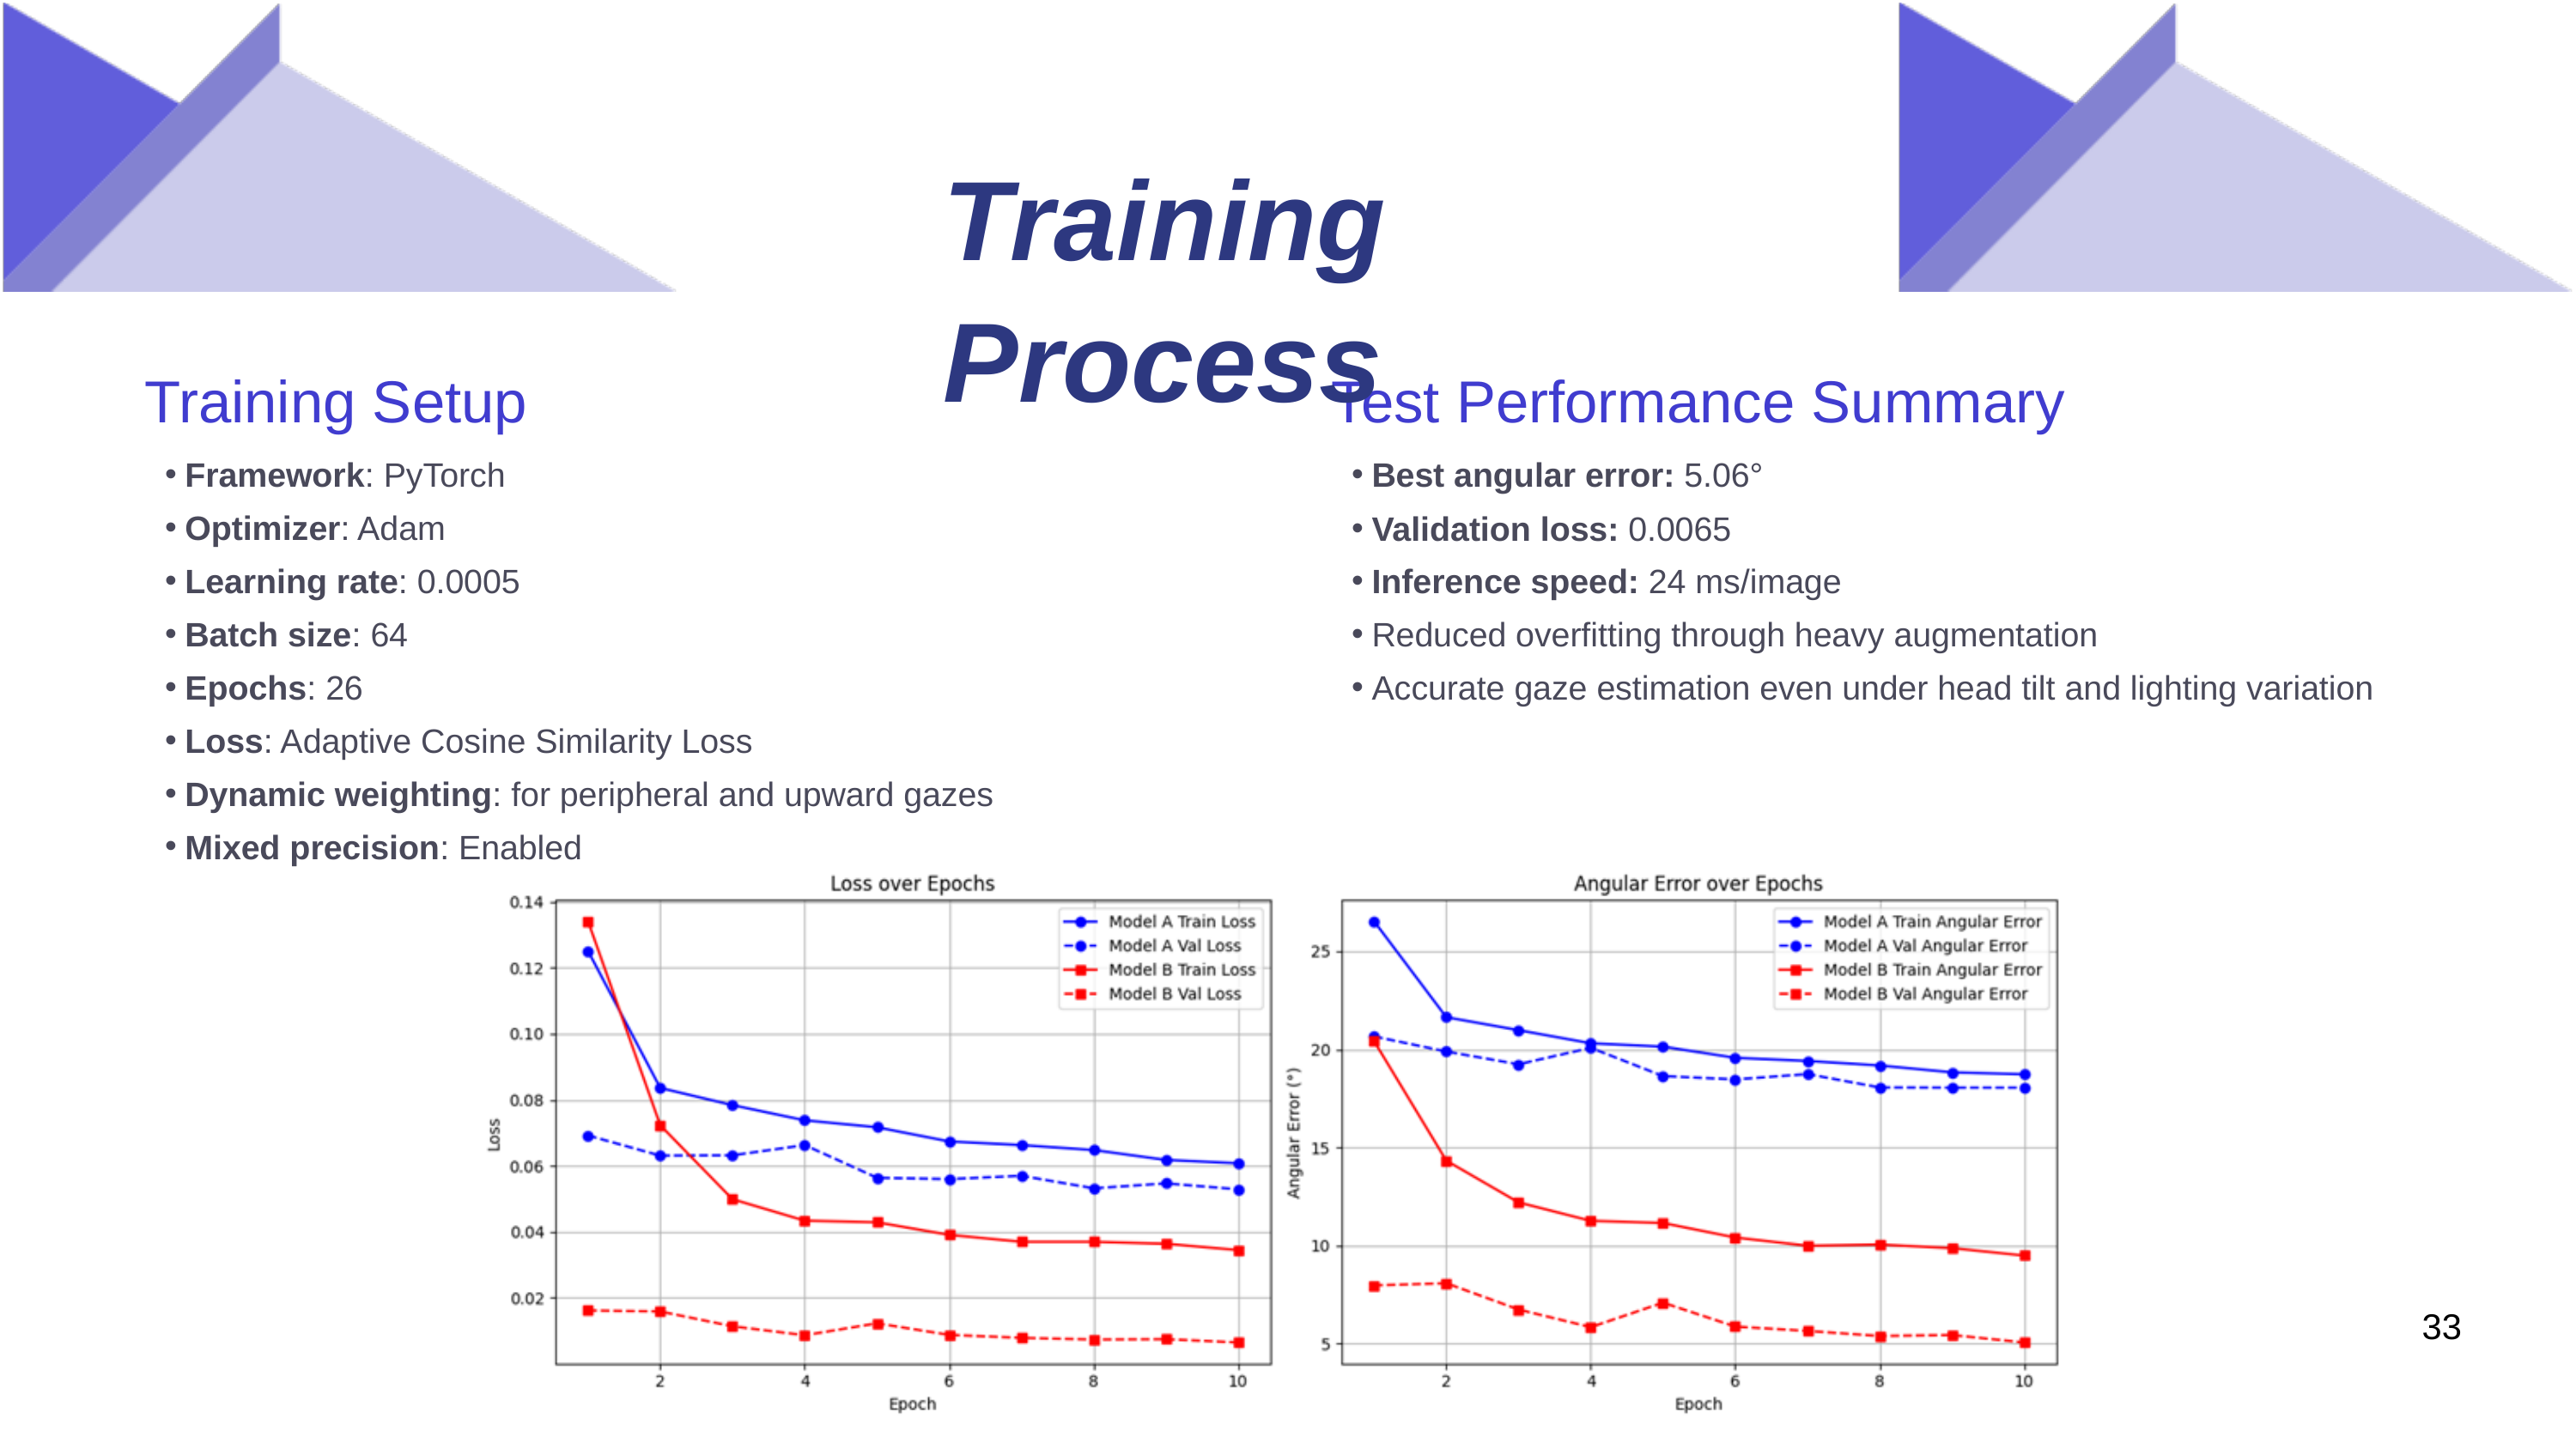

Training Process
Training Setup
Test Performance Summary
Framework: PyTorch
Optimizer: Adam
Learning rate: 0.0005
Batch size: 64
Epochs: 26
Loss: Adaptive Cosine Similarity Loss
Dynamic weighting: for peripheral and upward gazes
Mixed precision: Enabled
Best angular error: 5.06°
Validation loss: 0.0065
Inference speed: 24 ms/image
Reduced overfitting through heavy augmentation
Accurate gaze estimation even under head tilt and lighting variation

33